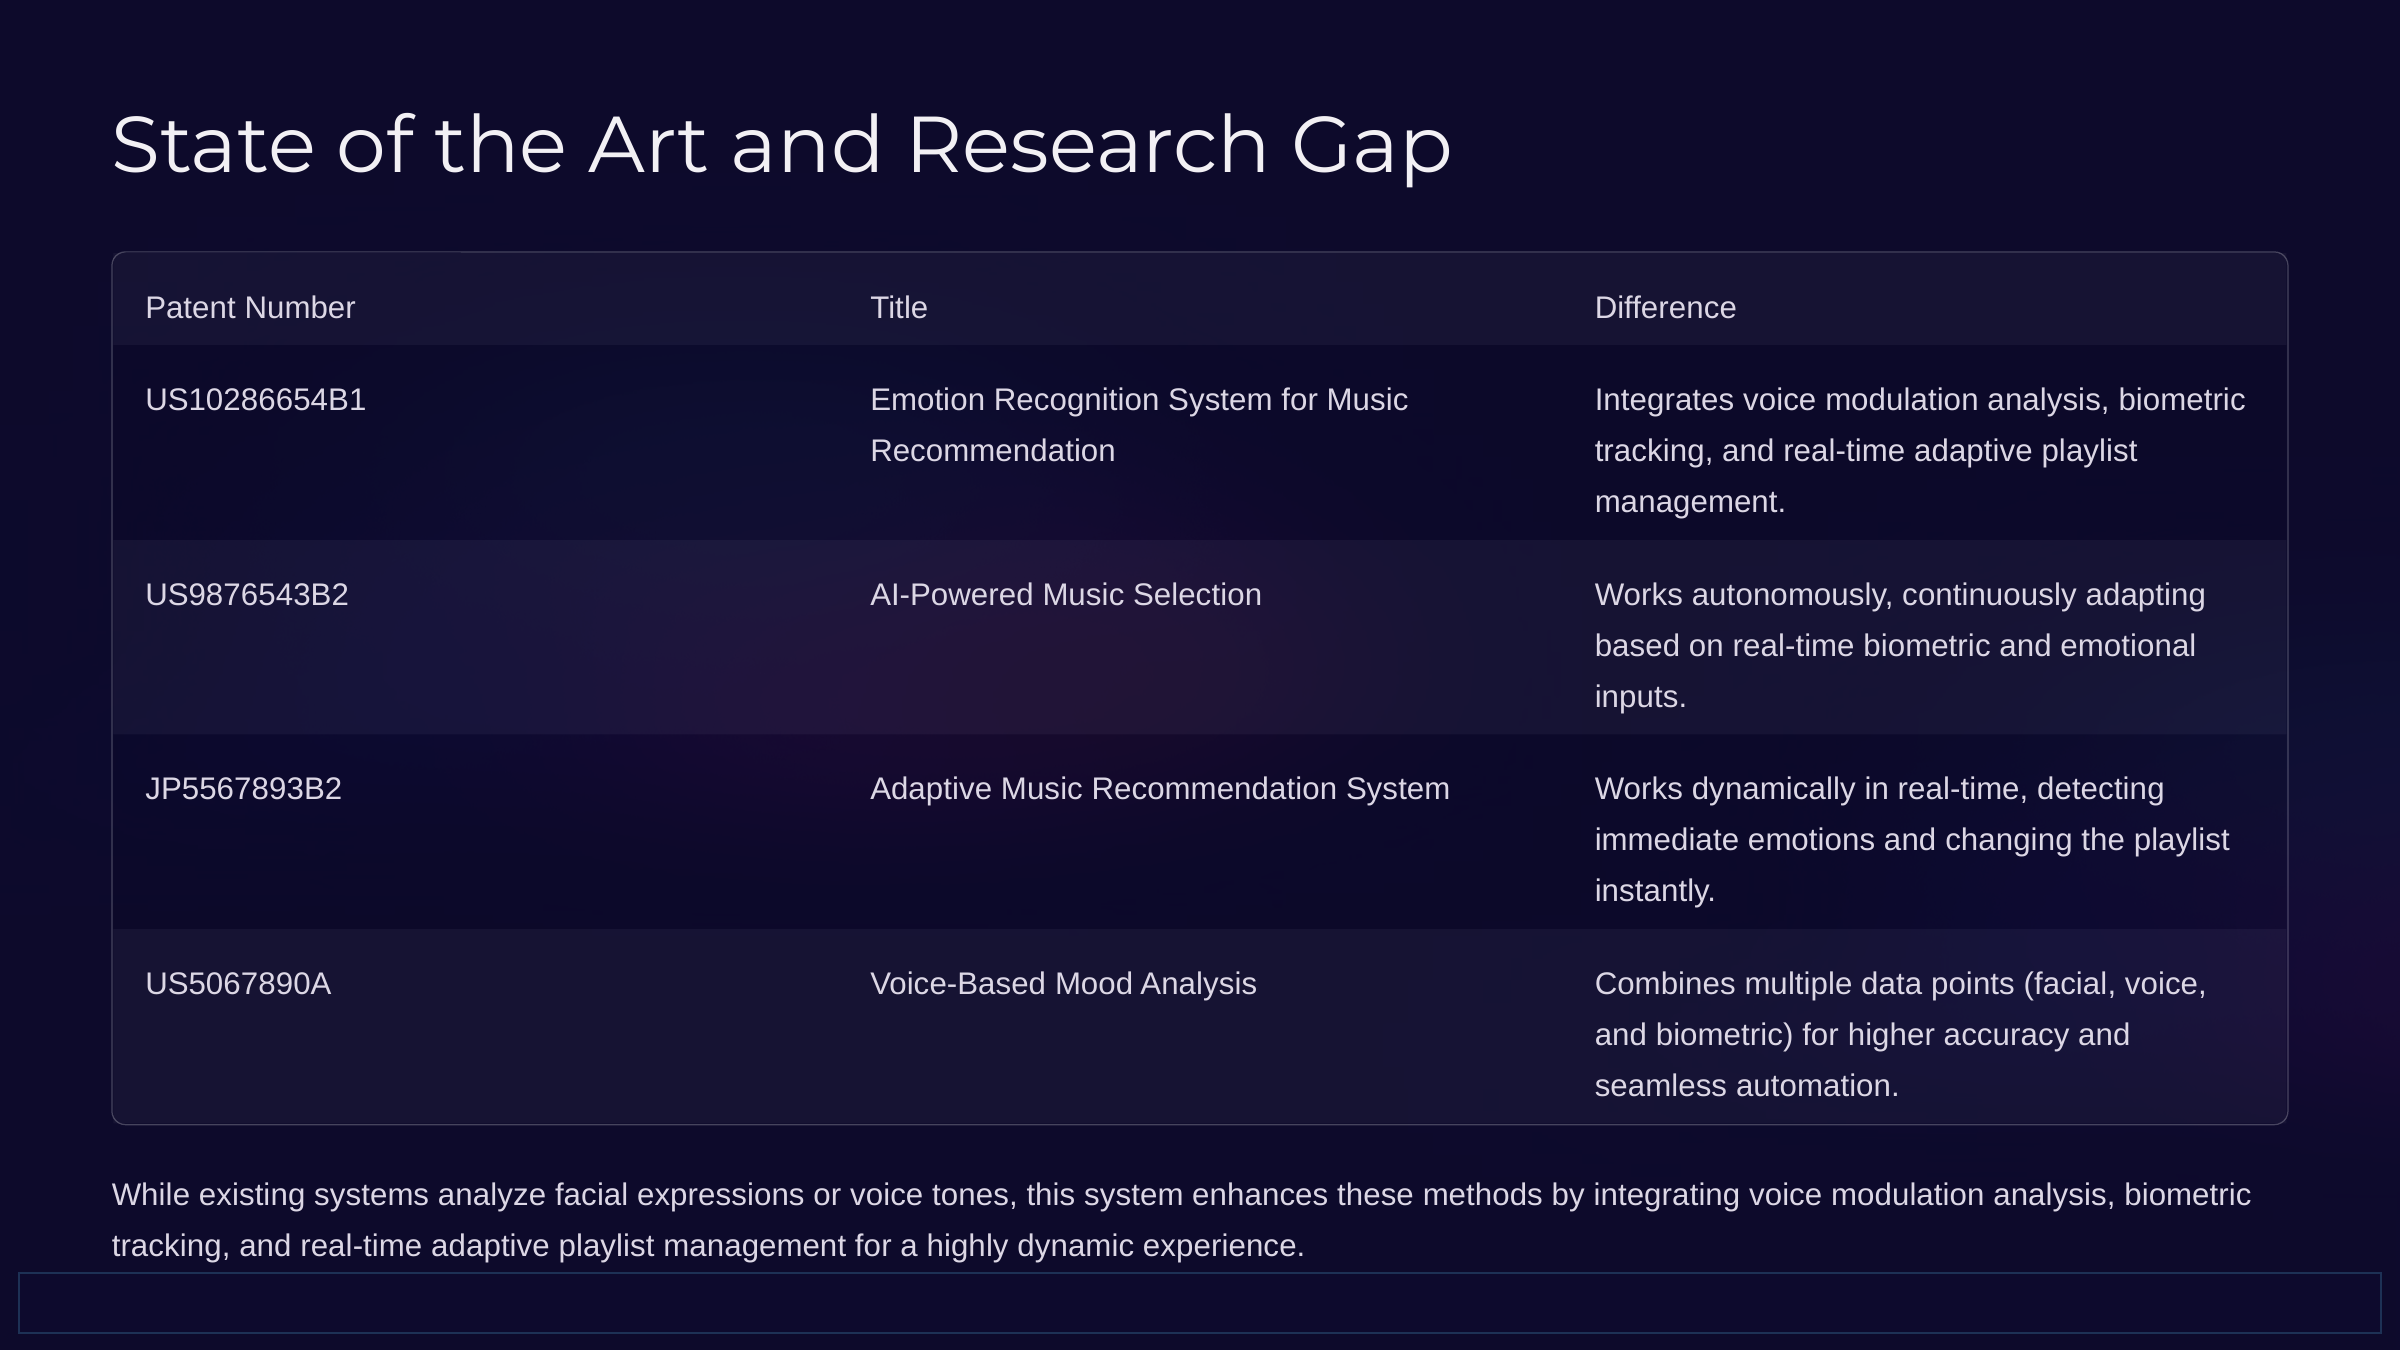

State of the Art and Research Gap

Patent Number
Title
Difference

US10286654B1
Emotion Recognition System for Music Recommendation
Integrates voice modulation analysis, biometric tracking, and real-time adaptive playlist management.

US9876543B2
AI-Powered Music Selection
Works autonomously, continuously adapting based on real-time biometric and emotional inputs.

JP5567893B2
Adaptive Music Recommendation System
Works dynamically in real-time, detecting immediate emotions and changing the playlist instantly.

US5067890A
Voice-Based Mood Analysis
Combines multiple data points (facial, voice, and biometric) for higher accuracy and seamless automation.
While existing systems analyze facial expressions or voice tones, this system enhances these methods by integrating voice modulation analysis, biometric tracking, and real-time adaptive playlist management for a highly dynamic experience.